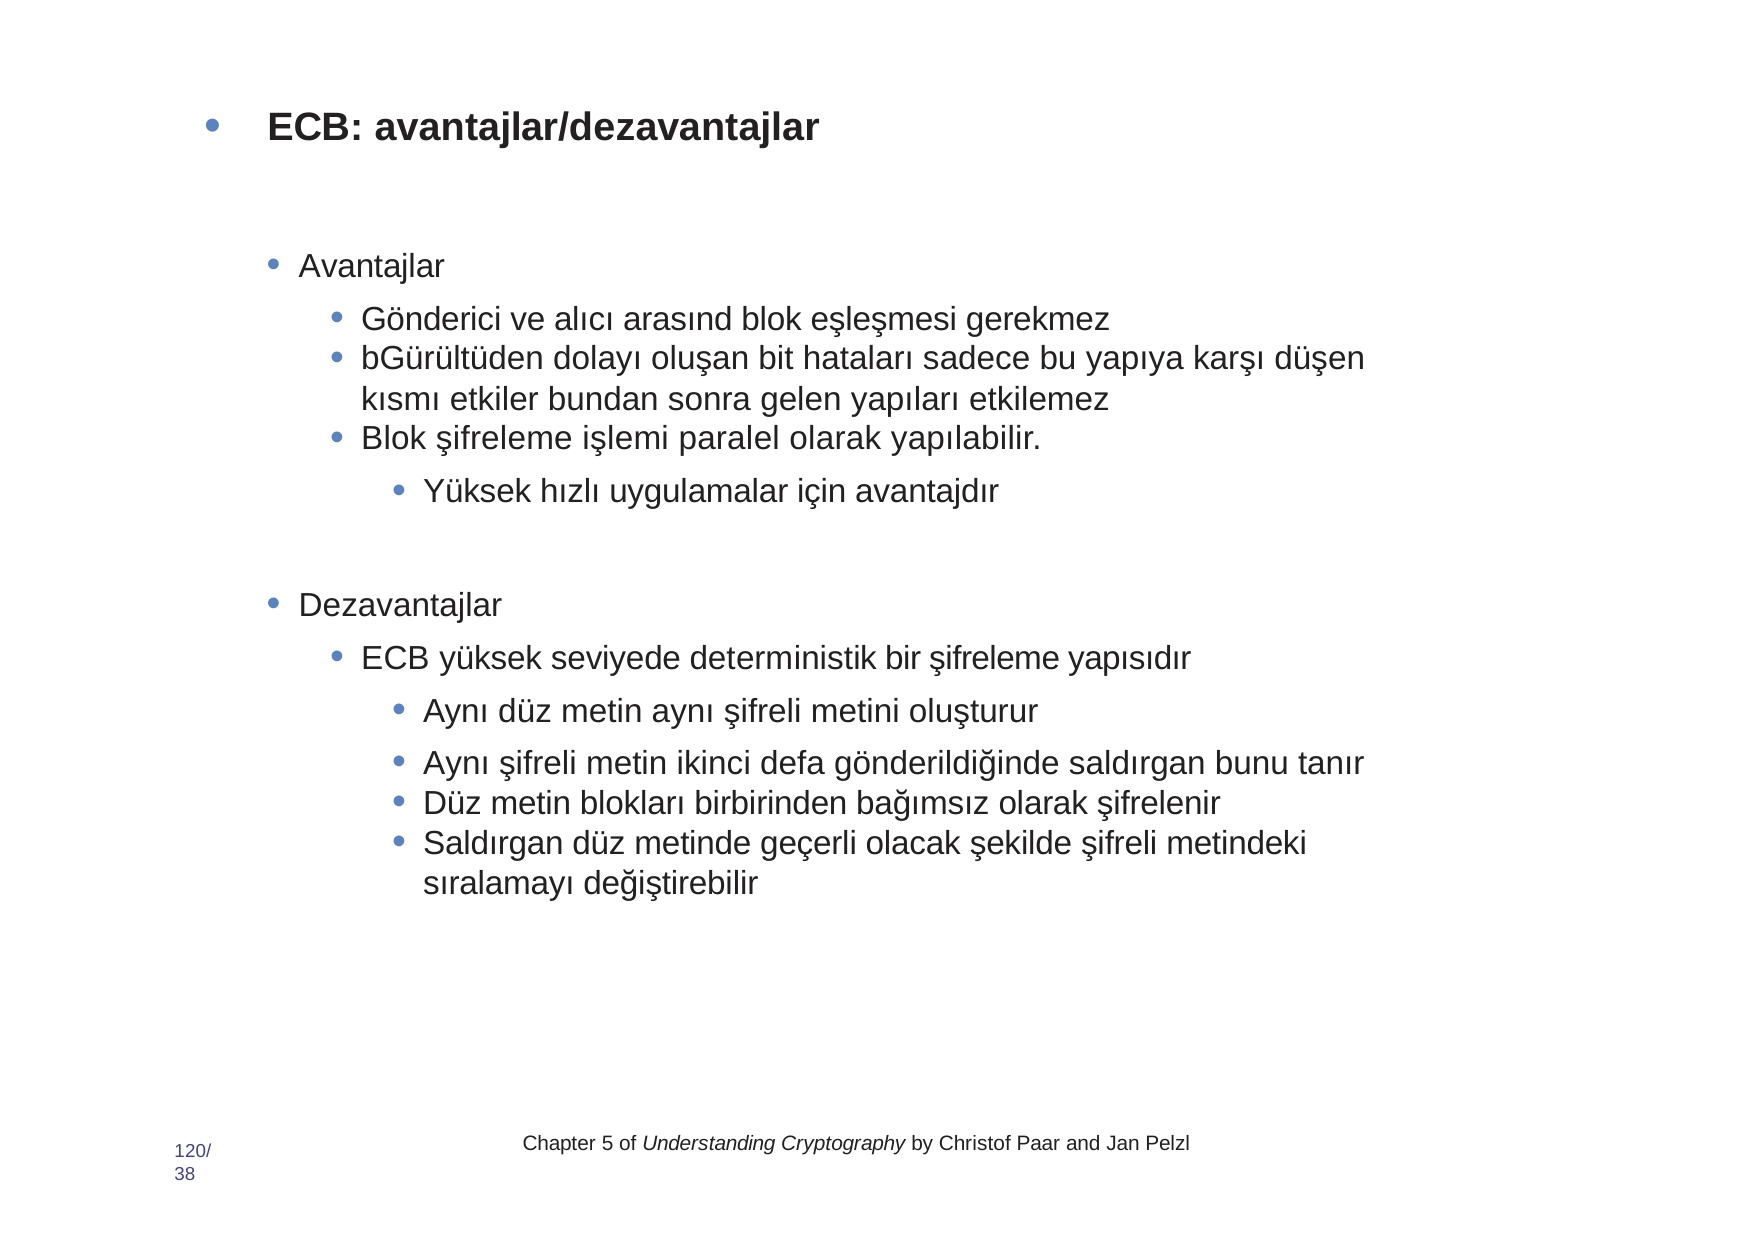

ECB: avantajlar/dezavantajlar
Avantajlar

Gönderici ve alıcı arasınd blok eşleşmesi gerekmez
bGürültüden dolayı oluşan bit hataları sadece bu yapıya karşı düşen kısmı etkiler bundan sonra gelen yapıları etkilemez
Blok şifreleme işlemi paralel olarak yapılabilir.

Yüksek hızlı uygulamalar için avantajdır

Dezavantajlar

ECB yüksek seviyede deterministik bir şifreleme yapısıdır

Aynı düz metin aynı şifreli metini oluşturur

Aynı şifreli metin ikinci defa gönderildiğinde saldırgan bunu tanır
Düz metin blokları birbirinden bağımsız olarak şifrelenir
Saldırgan düz metinde geçerli olacak şekilde şifreli metindeki sıralamayı değiştirebilir
Chapter 5 of Understanding Cryptography by Christof Paar and Jan Pelzl
120/38